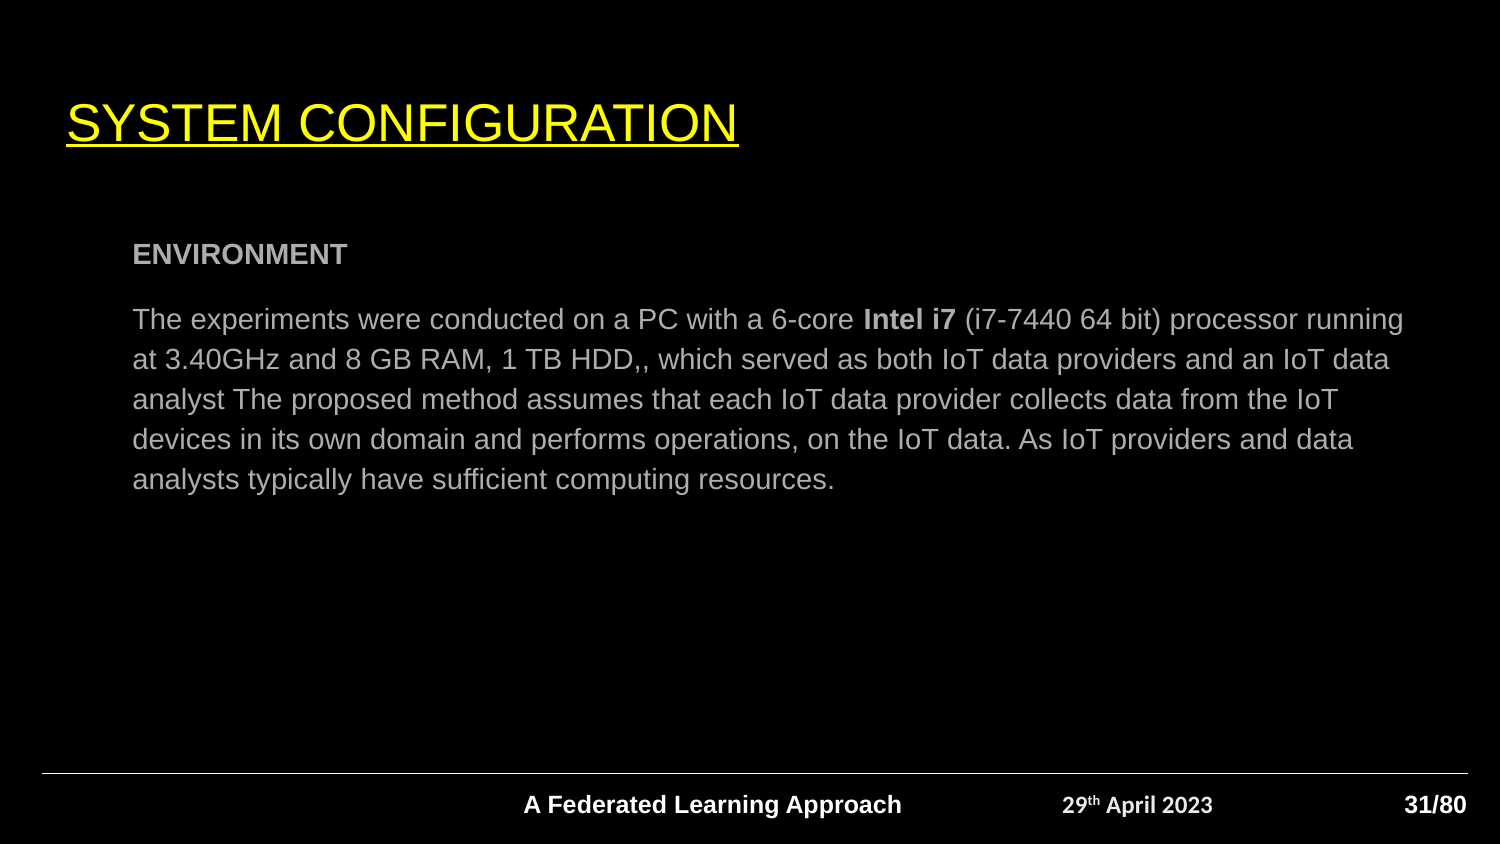

# SYSTEM CONFIGURATION

ENVIRONMENT
The experiments were conducted on a PC with a 6-core Intel i7 (i7-7440 64 bit) processor running at 3.40GHz and 8 GB RAM, 1 TB HDD,, which served as both IoT data providers and an IoT data analyst The proposed method assumes that each IoT data provider collects data from the IoT devices in its own domain and performs operations, on the IoT data. As IoT providers and data analysts typically have sufficient computing resources.

A Federated Learning Approach
29th April 2023

31/80